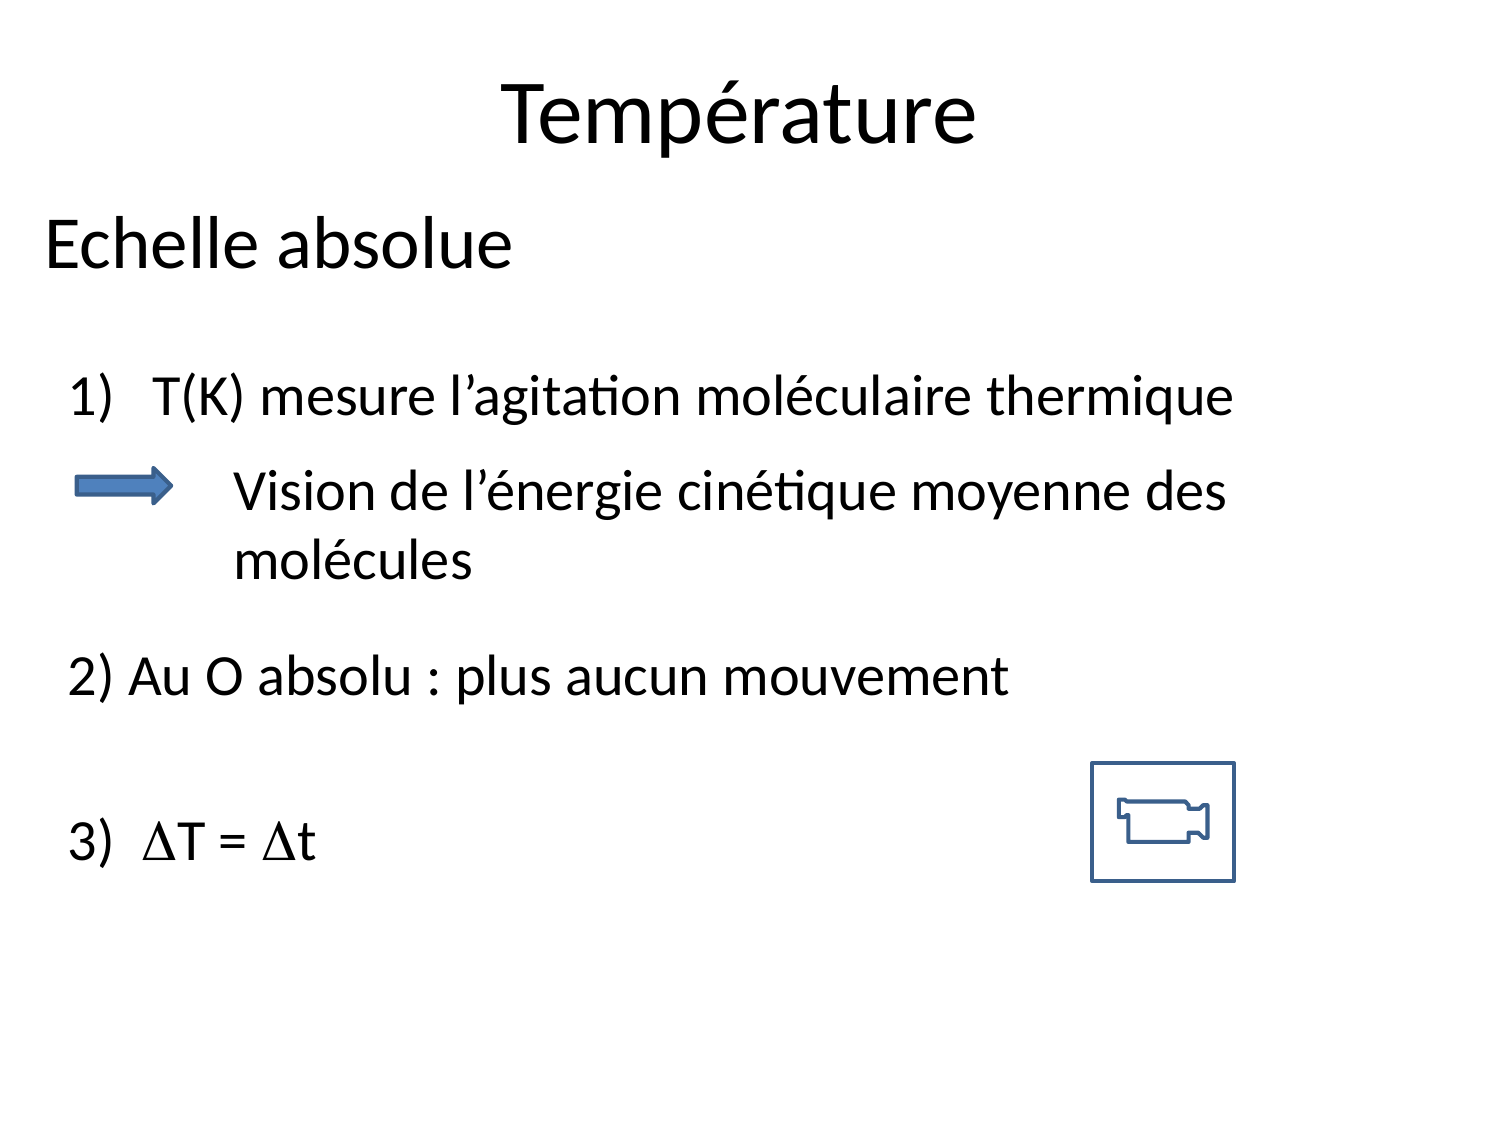

# Température
Echelle absolue
T(K) mesure l’agitation moléculaire thermique

2) Au O absolu : plus aucun mouvement

3)  ΔT = Δt

Vision de l’énergie cinétique moyenne des molécules